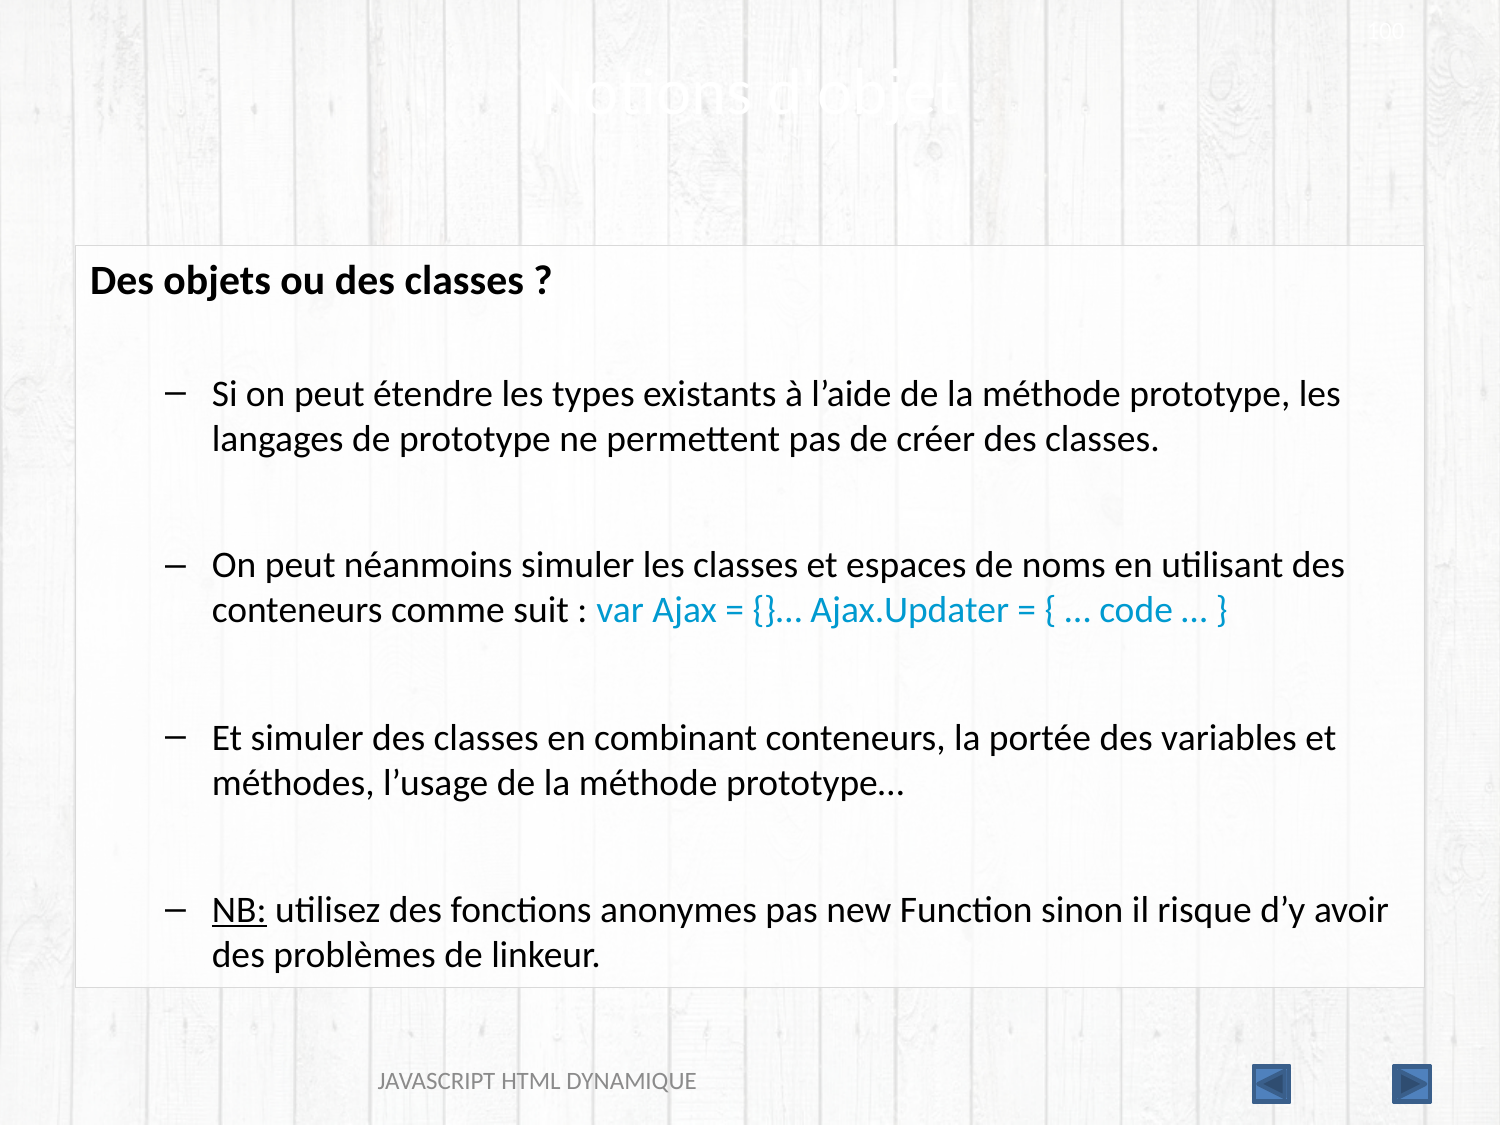

100
# Notions d'objet
Des objets ou des classes ?

Si on peut étendre les types existants à l’aide de la méthode prototype, les langages de prototype ne permettent pas de créer des classes.

On peut néanmoins simuler les classes et espaces de noms en utilisant des conteneurs comme suit : var Ajax = {}… Ajax.Updater = { … code … }

Et simuler des classes en combinant conteneurs, la portée des variables et méthodes, l’usage de la méthode prototype…

NB: utilisez des fonctions anonymes pas new Function sinon il risque d’y avoir des problèmes de linkeur.
JAVASCRIPT HTML DYNAMIQUE